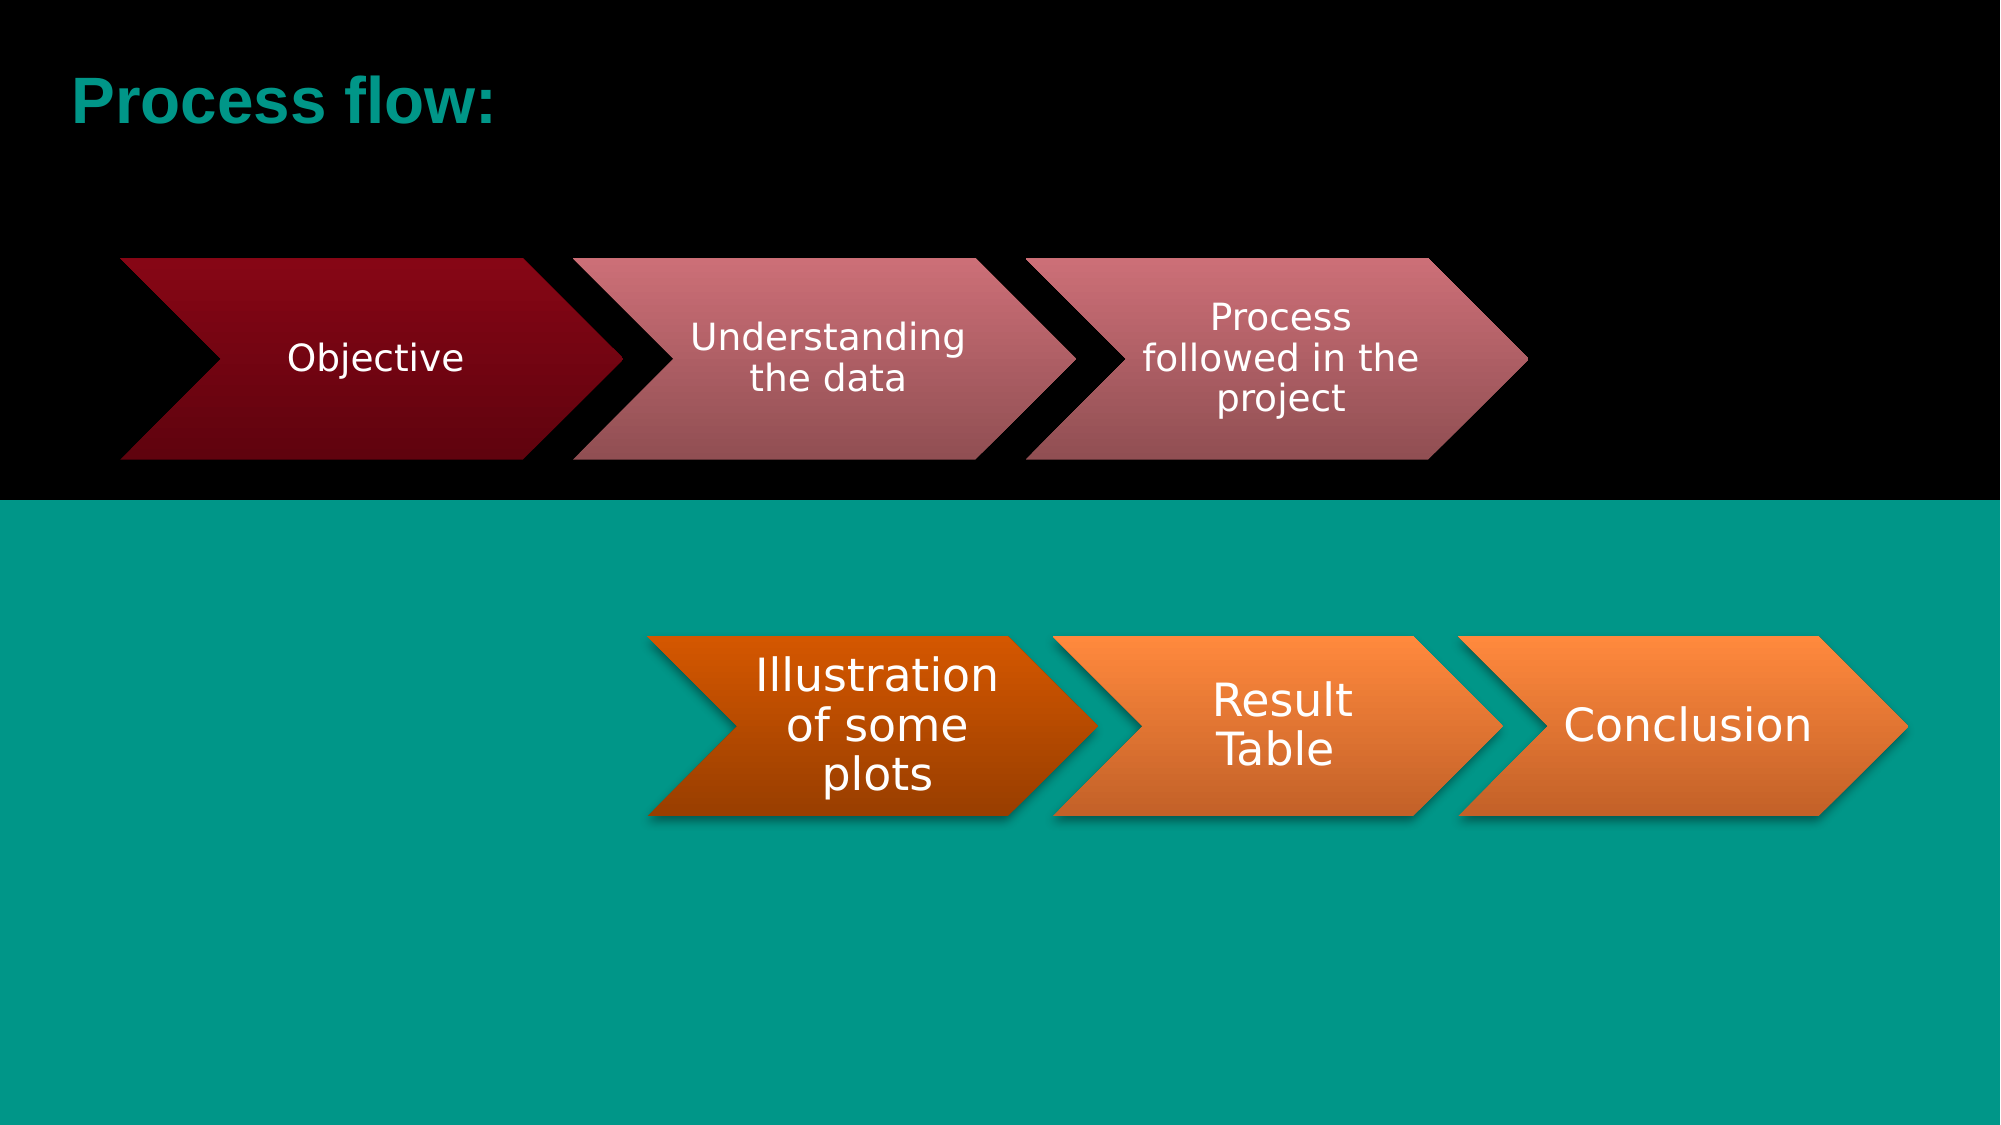

# Process flow:

Objective

Understanding the data

Process followed in the project

Illustration of some plots

Result Table

Conclusion
Presentation title
2